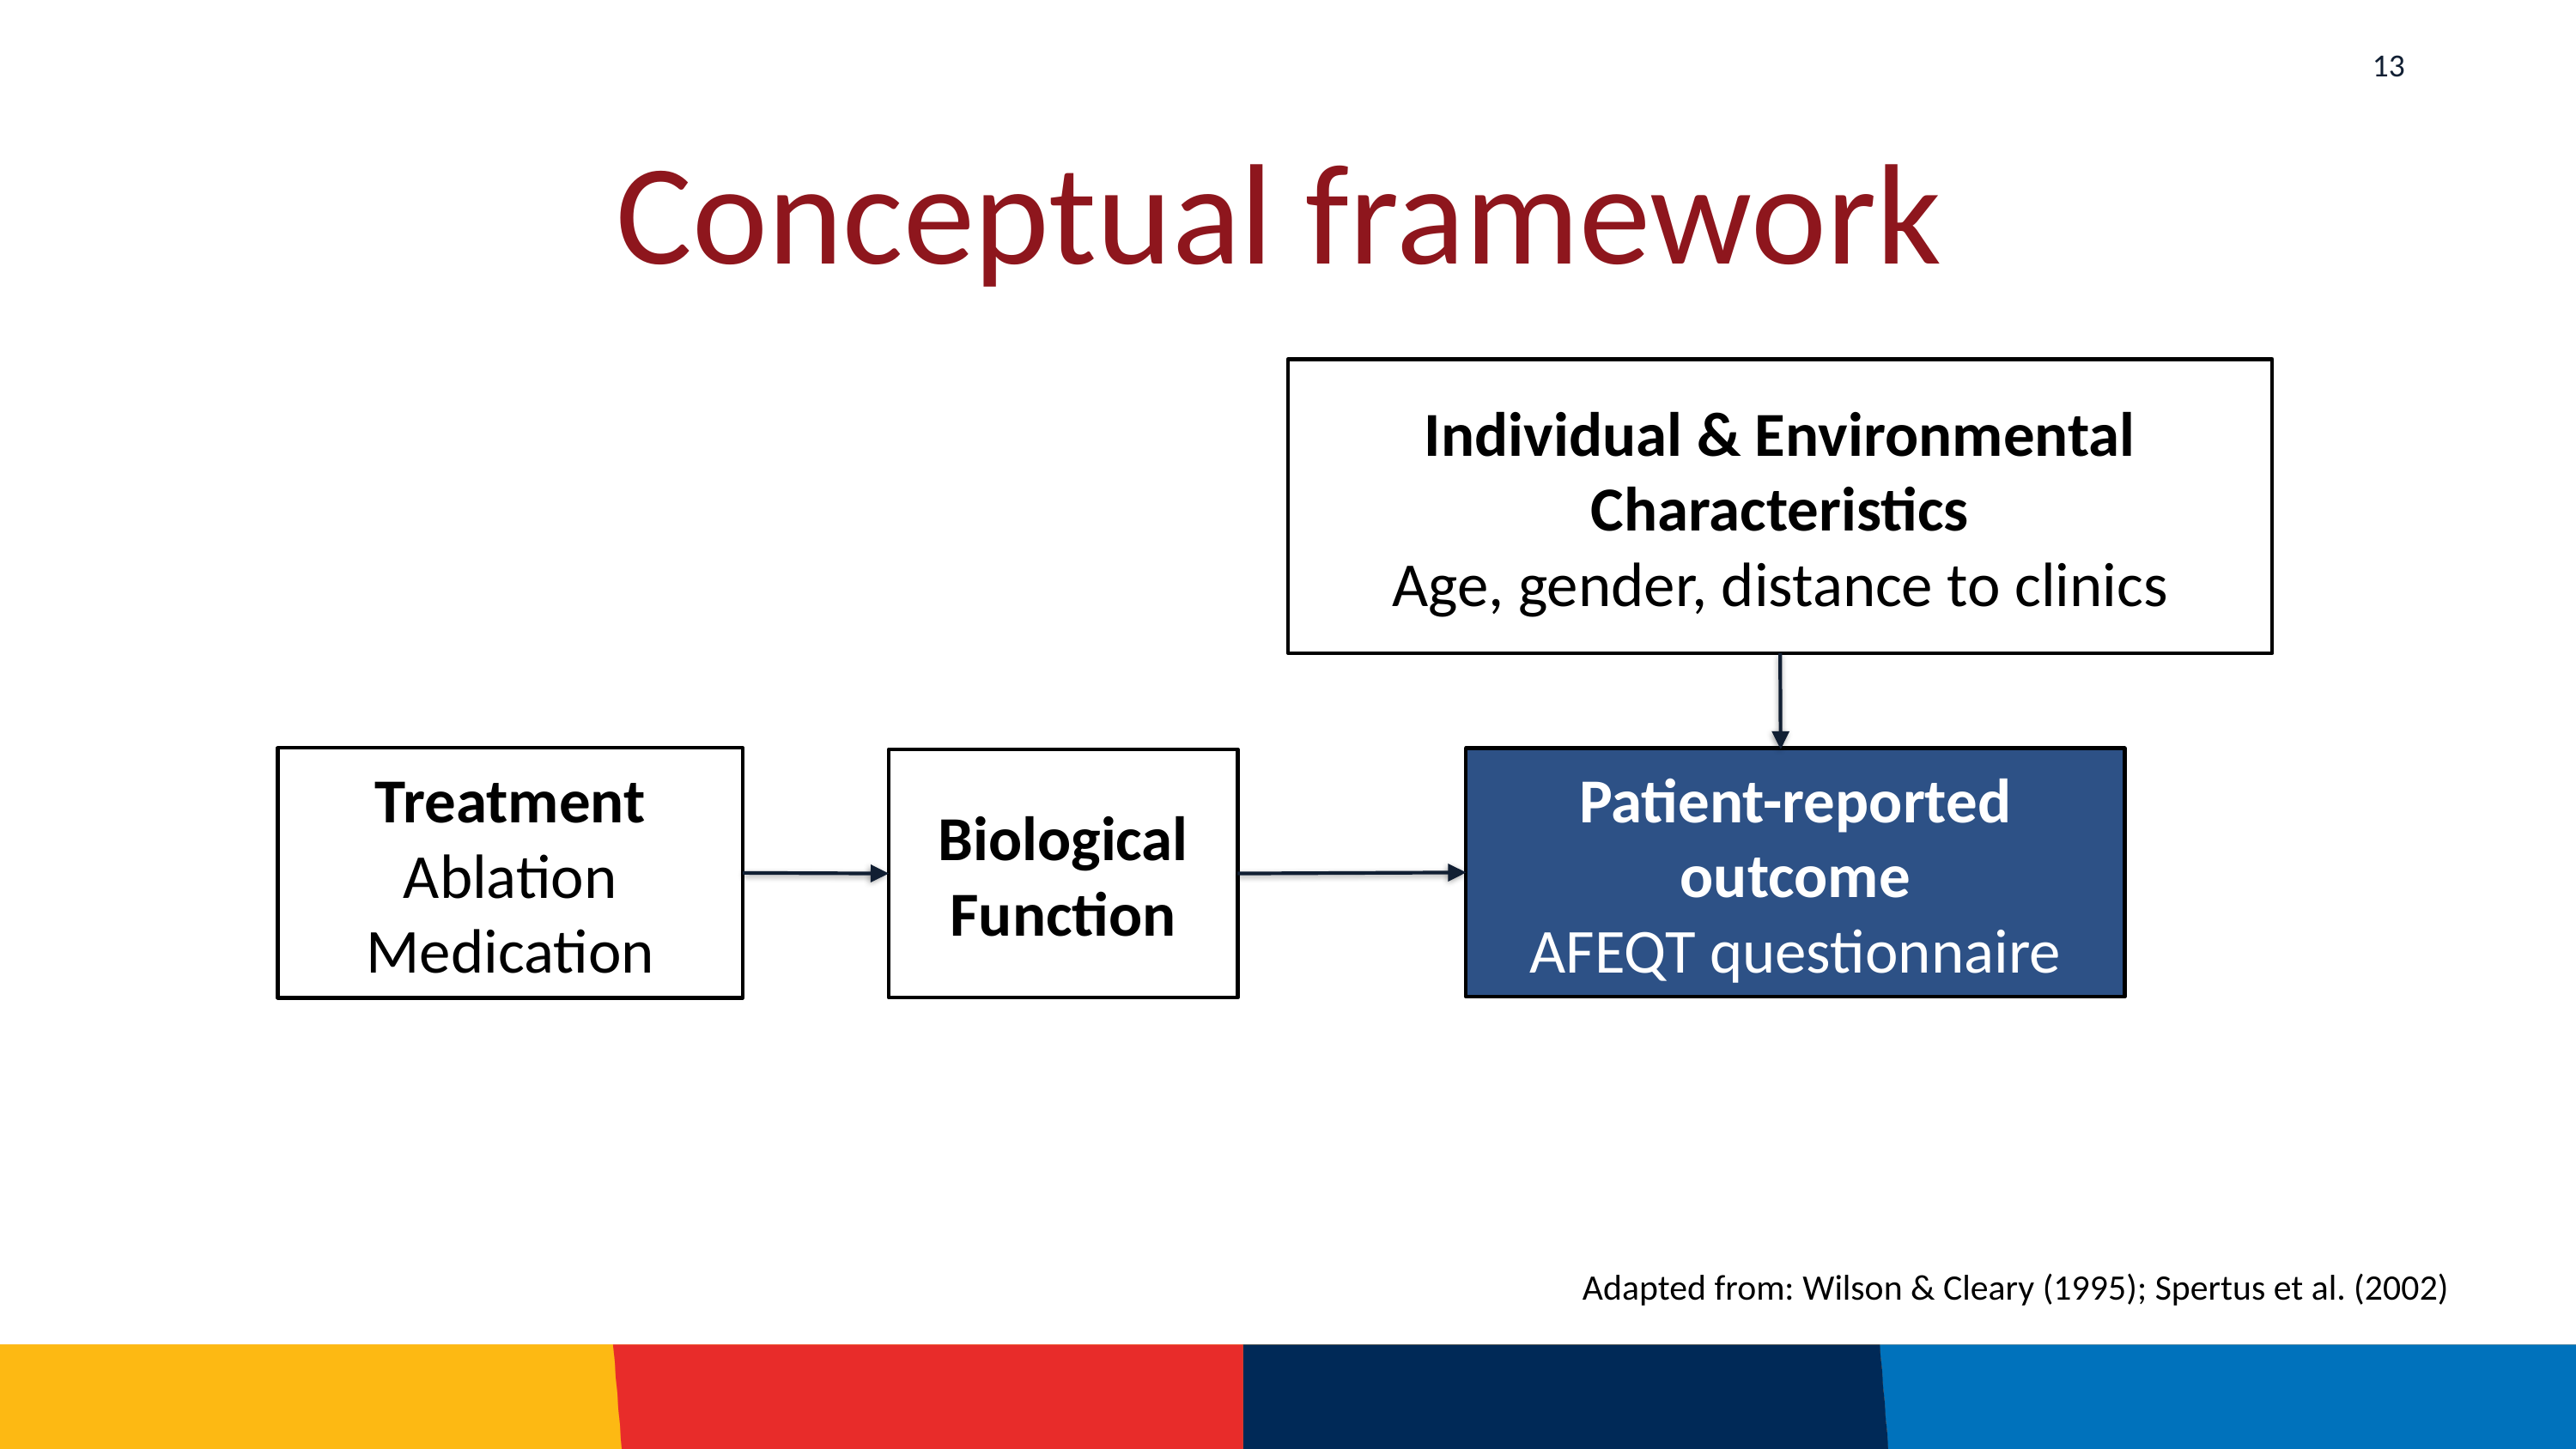

13
# Conceptual framework

Individual & Environmental Characteristics
Age, gender, distance to clinics
Treatment
Ablation
Medication
Patient-reported outcome
AFEQT questionnaire
Biological Function
Adapted from: Wilson & Cleary (1995); Spertus et al. (2002)